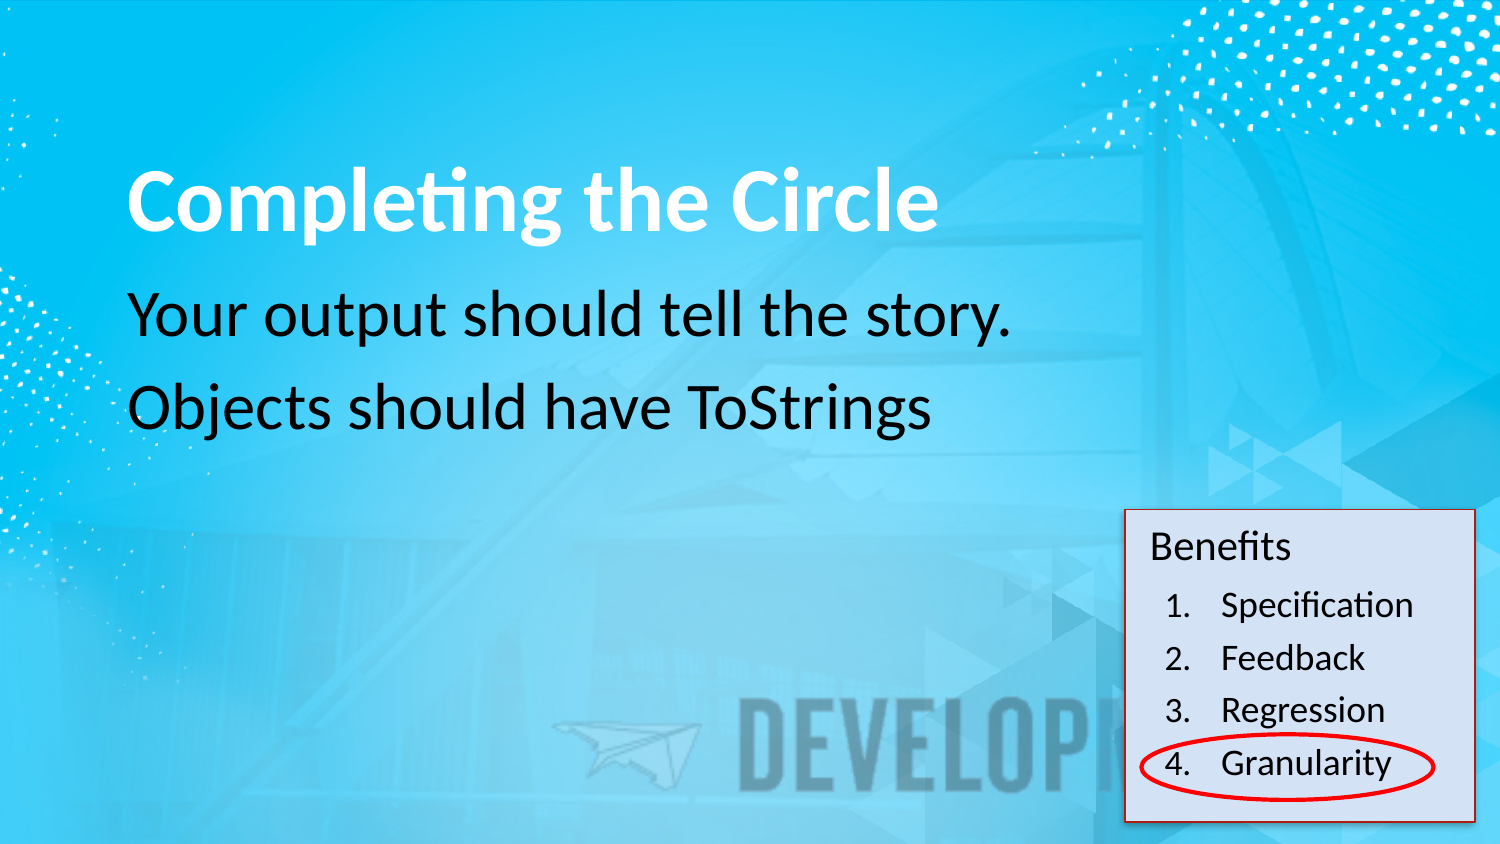

# Completing the Circle
Your output should tell the story.
Objects should have ToStrings

Benefits
Specification
Feedback
Regression
Granularity